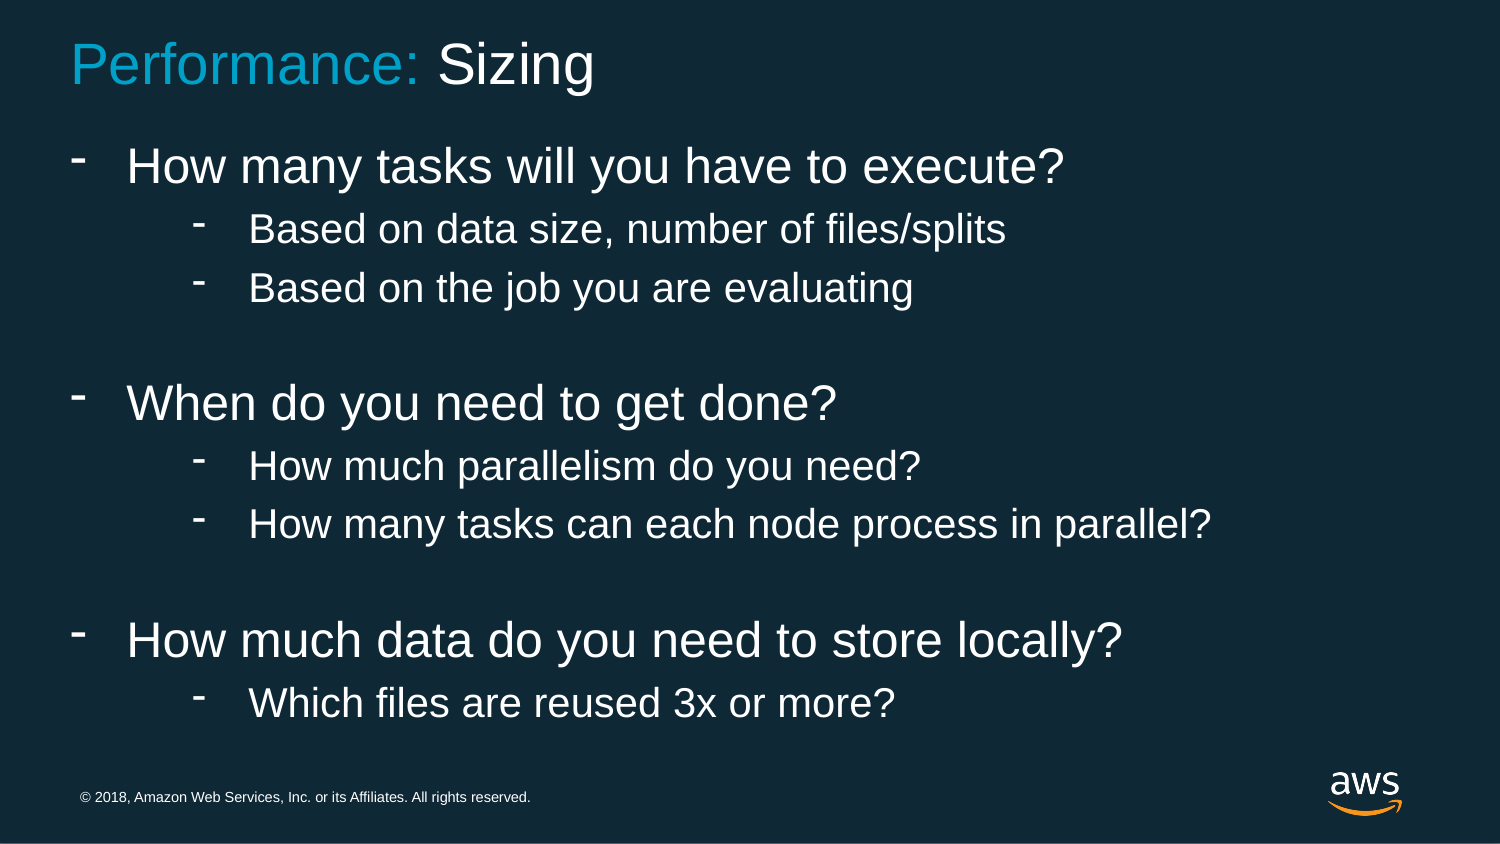

# Performance: Sizing
How many tasks will you have to execute?
Based on data size, number of files/splits
Based on the job you are evaluating
When do you need to get done?
How much parallelism do you need?
How many tasks can each node process in parallel?
How much data do you need to store locally?
Which files are reused 3x or more?